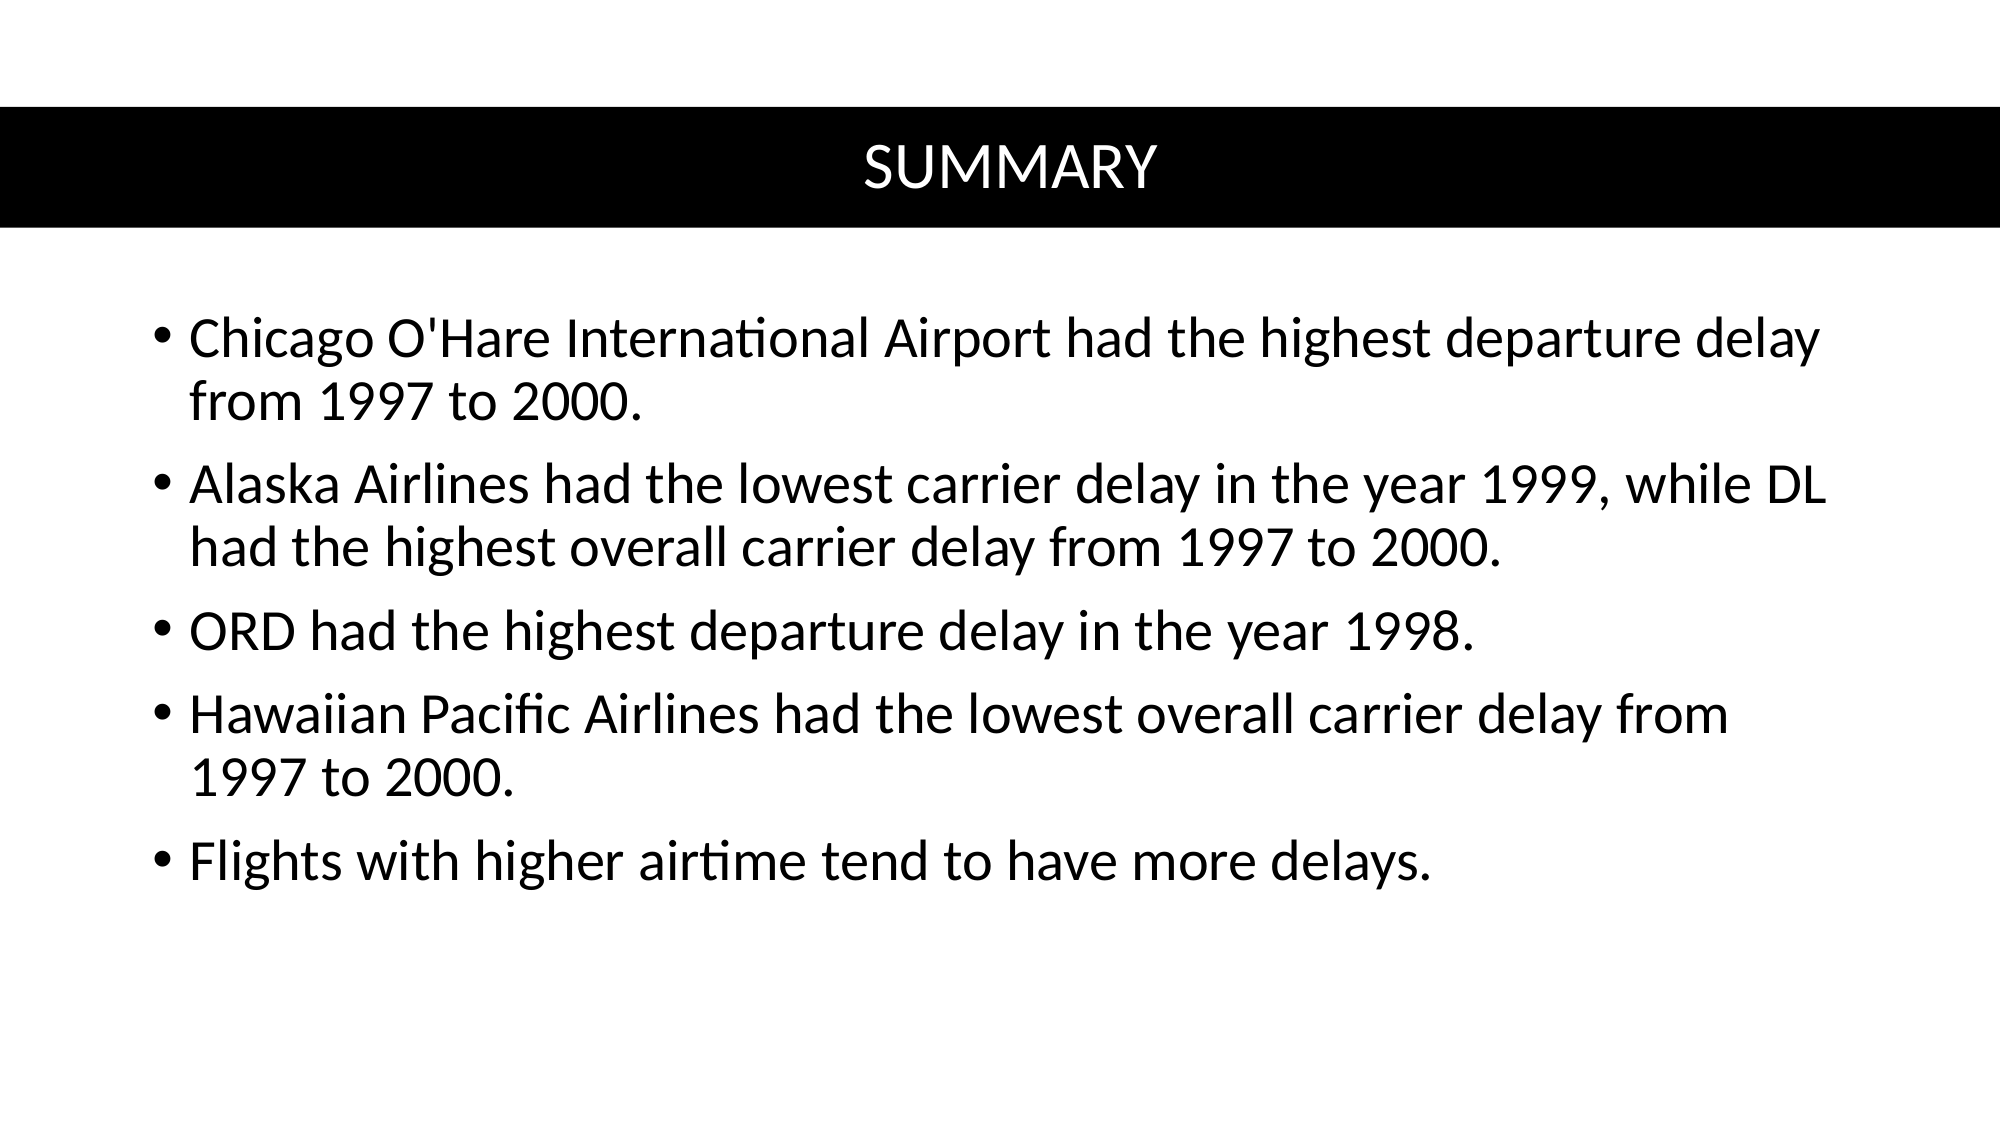

# SUMMARY

Chicago O'Hare International Airport had the highest departure delay from 1997 to 2000.
Alaska Airlines had the lowest carrier delay in the year 1999, while DL had the highest overall carrier delay from 1997 to 2000.
ORD had the highest departure delay in the year 1998.
Hawaiian Pacific Airlines had the lowest overall carrier delay from 1997 to 2000.
Flights with higher airtime tend to have more delays.